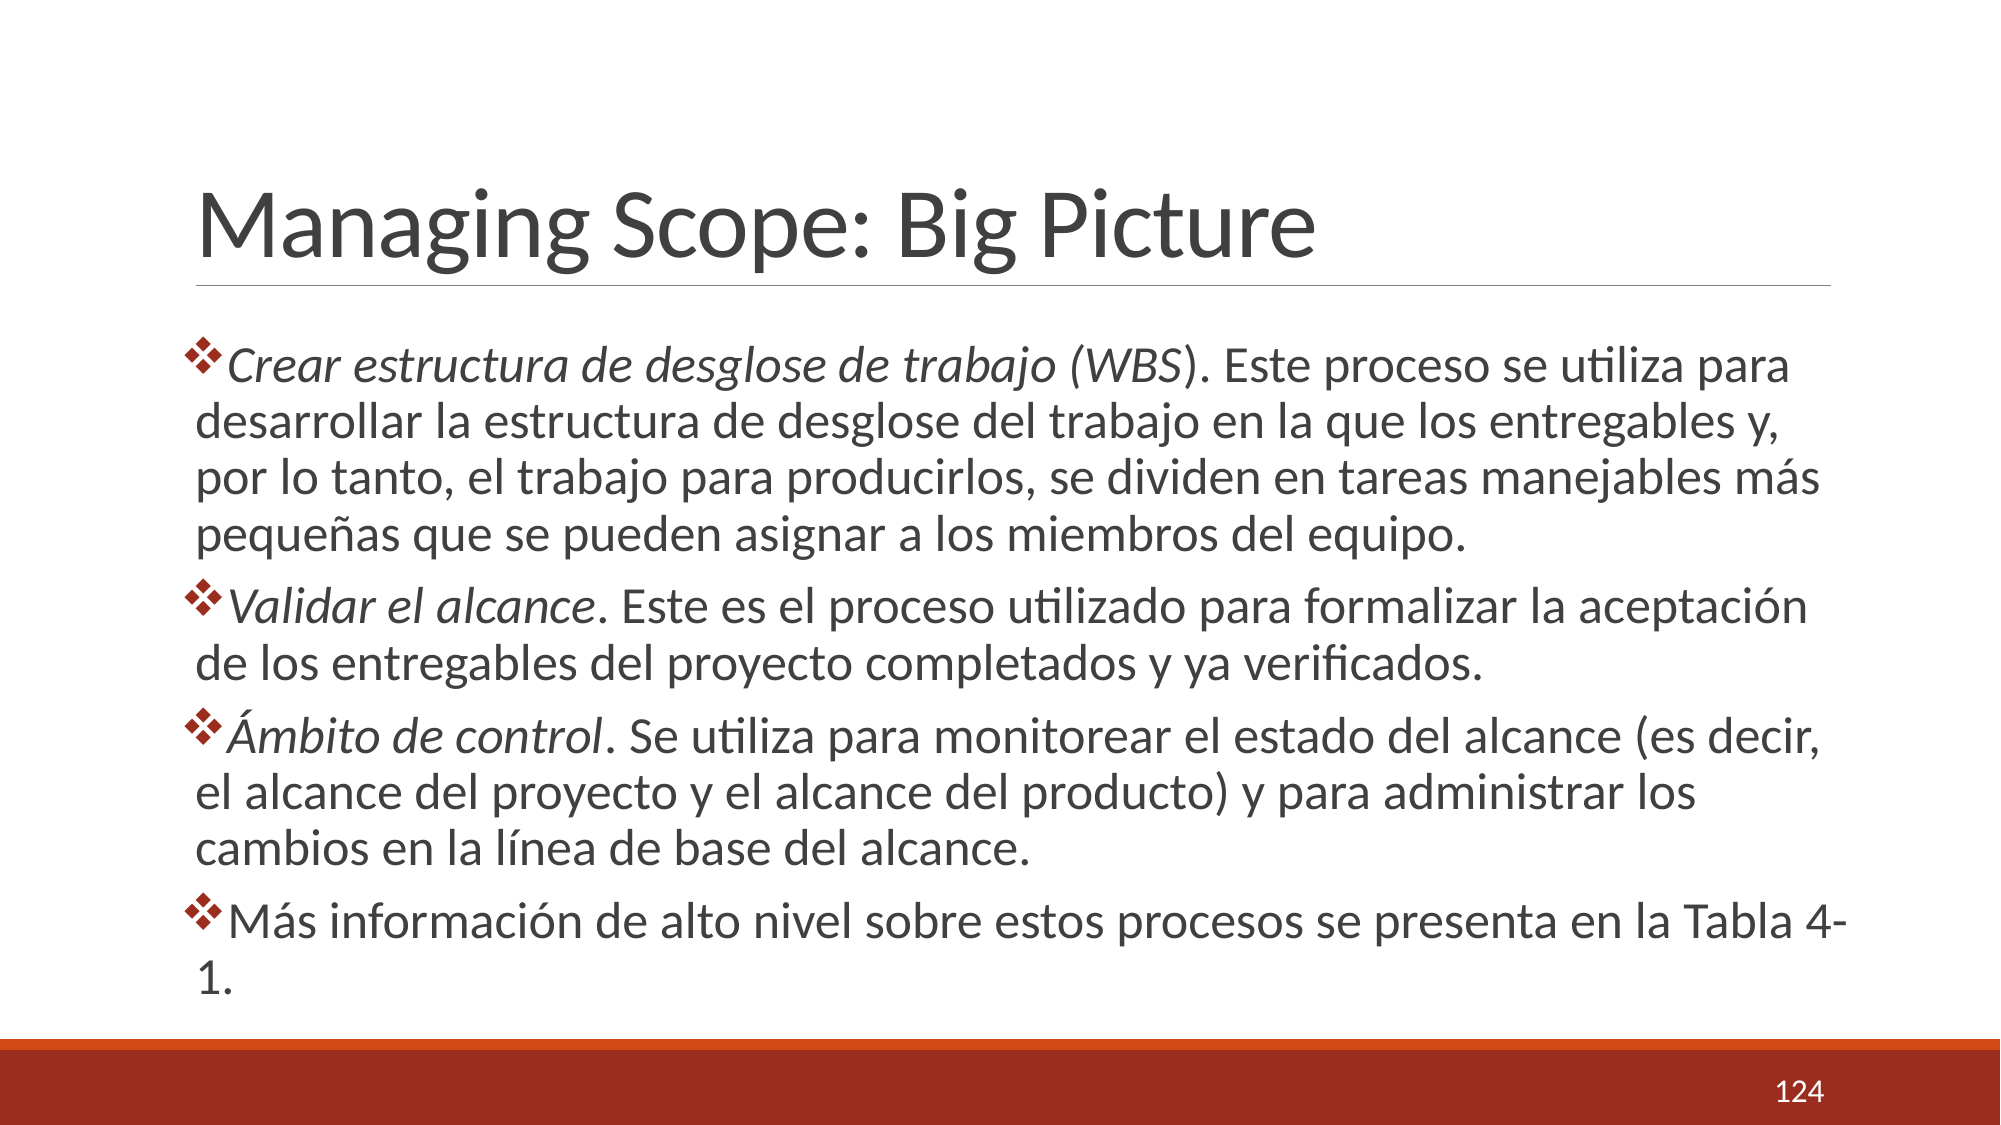

# Managing Scope: Big Picture
Crear estructura de desglose de trabajo (WBS). Este proceso se utiliza para desarrollar la estructura de desglose del trabajo en la que los entregables y, por lo tanto, el trabajo para producirlos, se dividen en tareas manejables más pequeñas que se pueden asignar a los miembros del equipo.
Validar el alcance. Este es el proceso utilizado para formalizar la aceptación de los entregables del proyecto completados y ya verificados.
Ámbito de control. Se utiliza para monitorear el estado del alcance (es decir, el alcance del proyecto y el alcance del producto) y para administrar los cambios en la línea de base del alcance.
Más información de alto nivel sobre estos procesos se presenta en la Tabla 4-1.
124